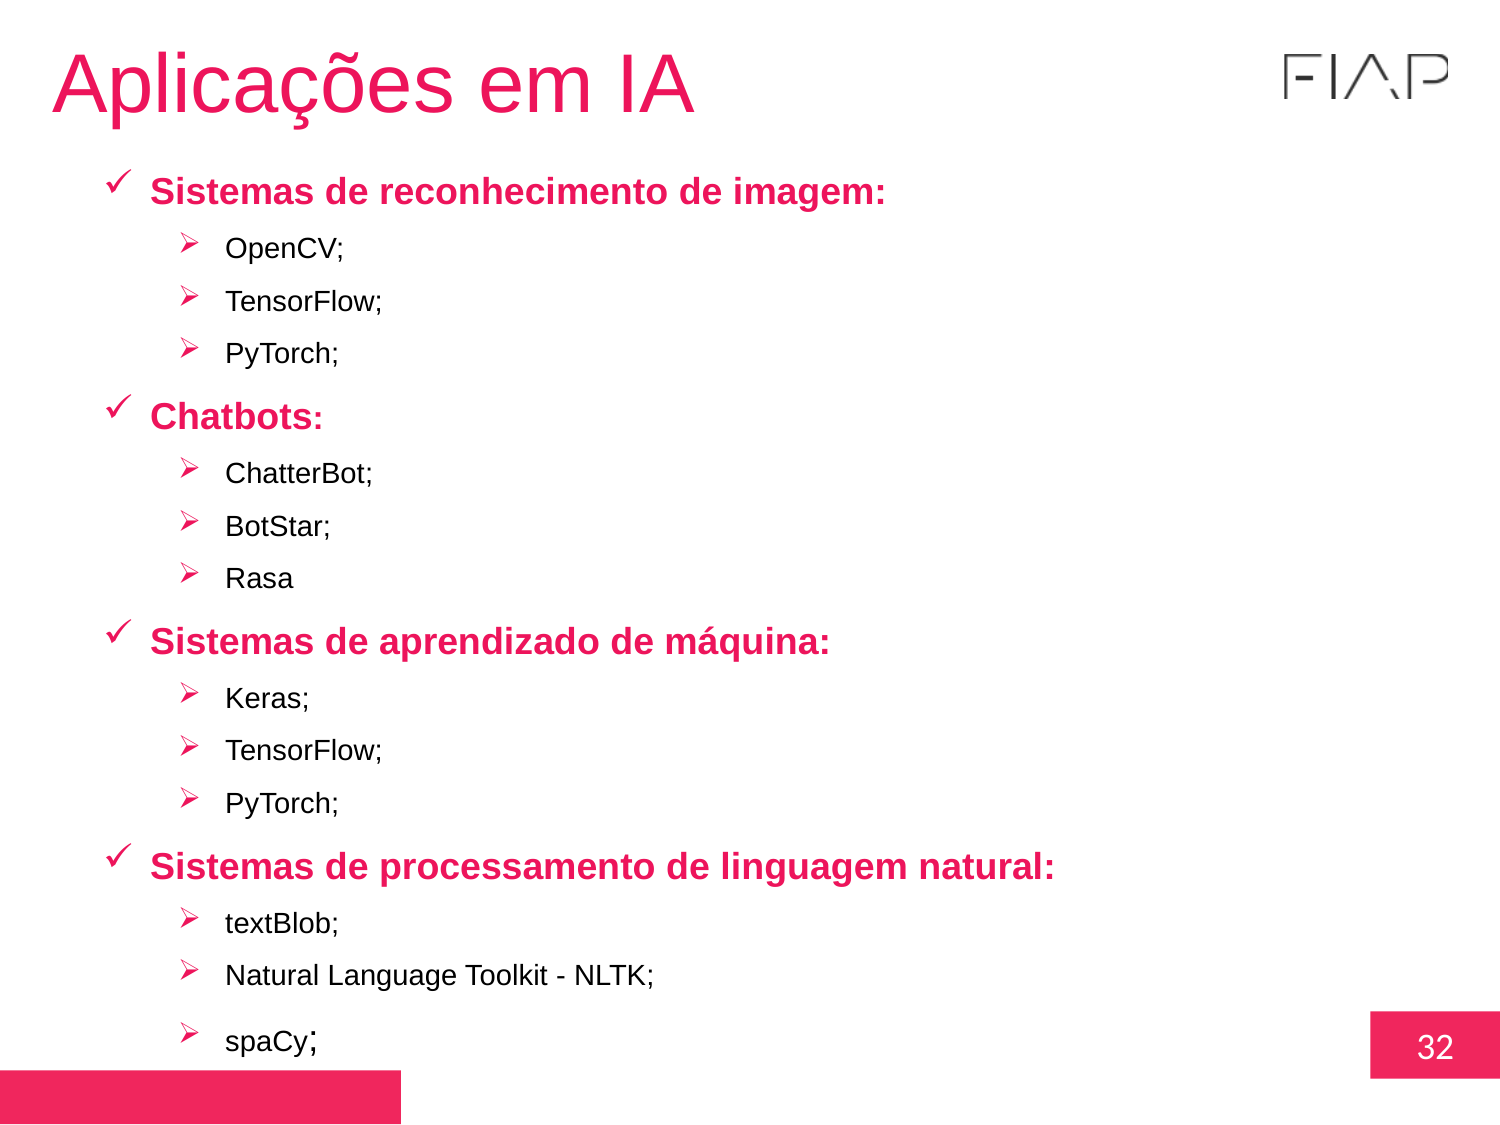

Aplicações em IA
Sistemas de reconhecimento de imagem:
OpenCV;
TensorFlow;
PyTorch;
Chatbots:
ChatterBot;
BotStar;
Rasa
Sistemas de aprendizado de máquina:
Keras;
TensorFlow;
PyTorch;
Sistemas de processamento de linguagem natural:
textBlob;
Natural Language Toolkit - NLTK;
spaCy;